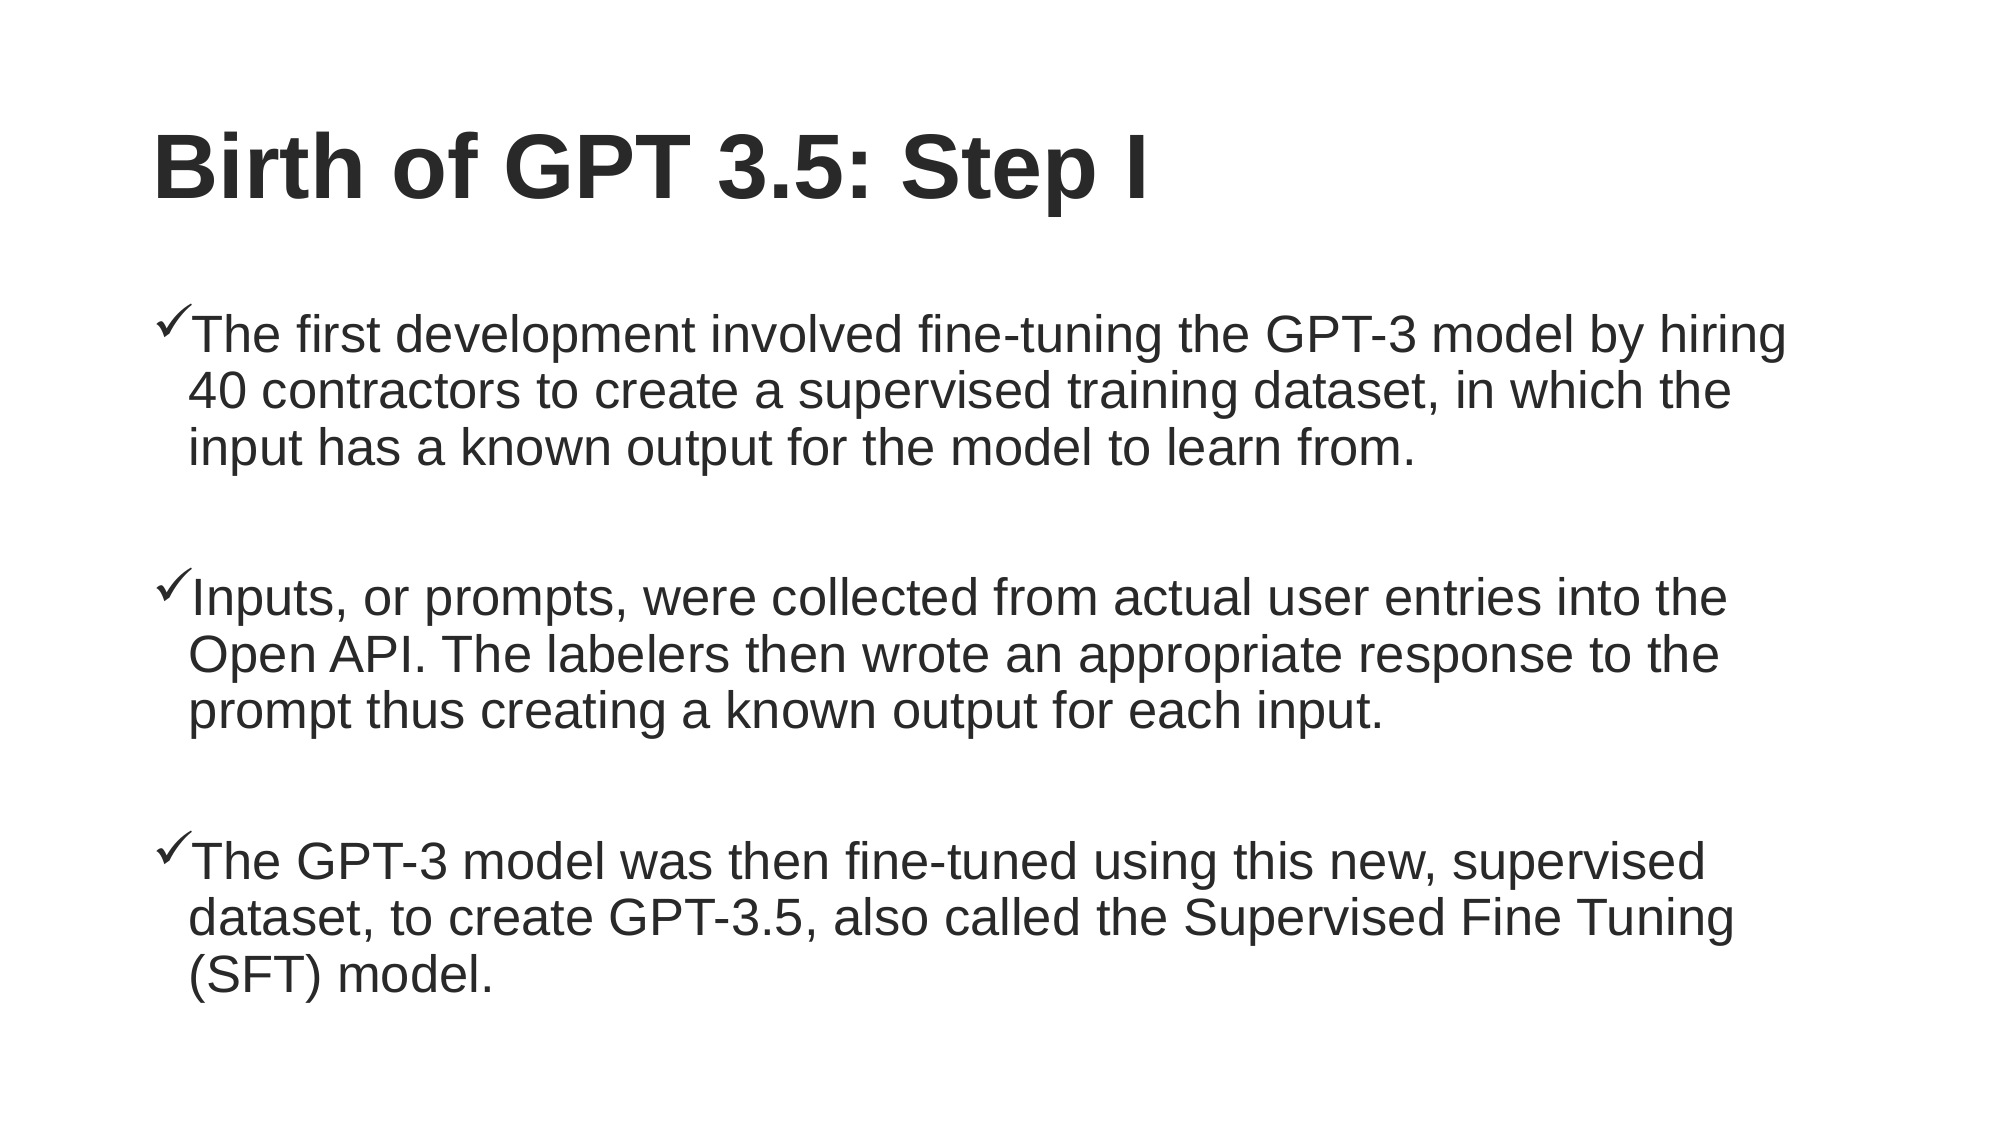

# Birth of GPT 3.5: Step I
The first development involved fine-tuning the GPT-3 model by hiring 40 contractors to create a supervised training dataset, in which the input has a known output for the model to learn from.

Inputs, or prompts, were collected from actual user entries into the Open API. The labelers then wrote an appropriate response to the prompt thus creating a known output for each input.

The GPT-3 model was then fine-tuned using this new, supervised dataset, to create GPT-3.5, also called the Supervised Fine Tuning (SFT) model.